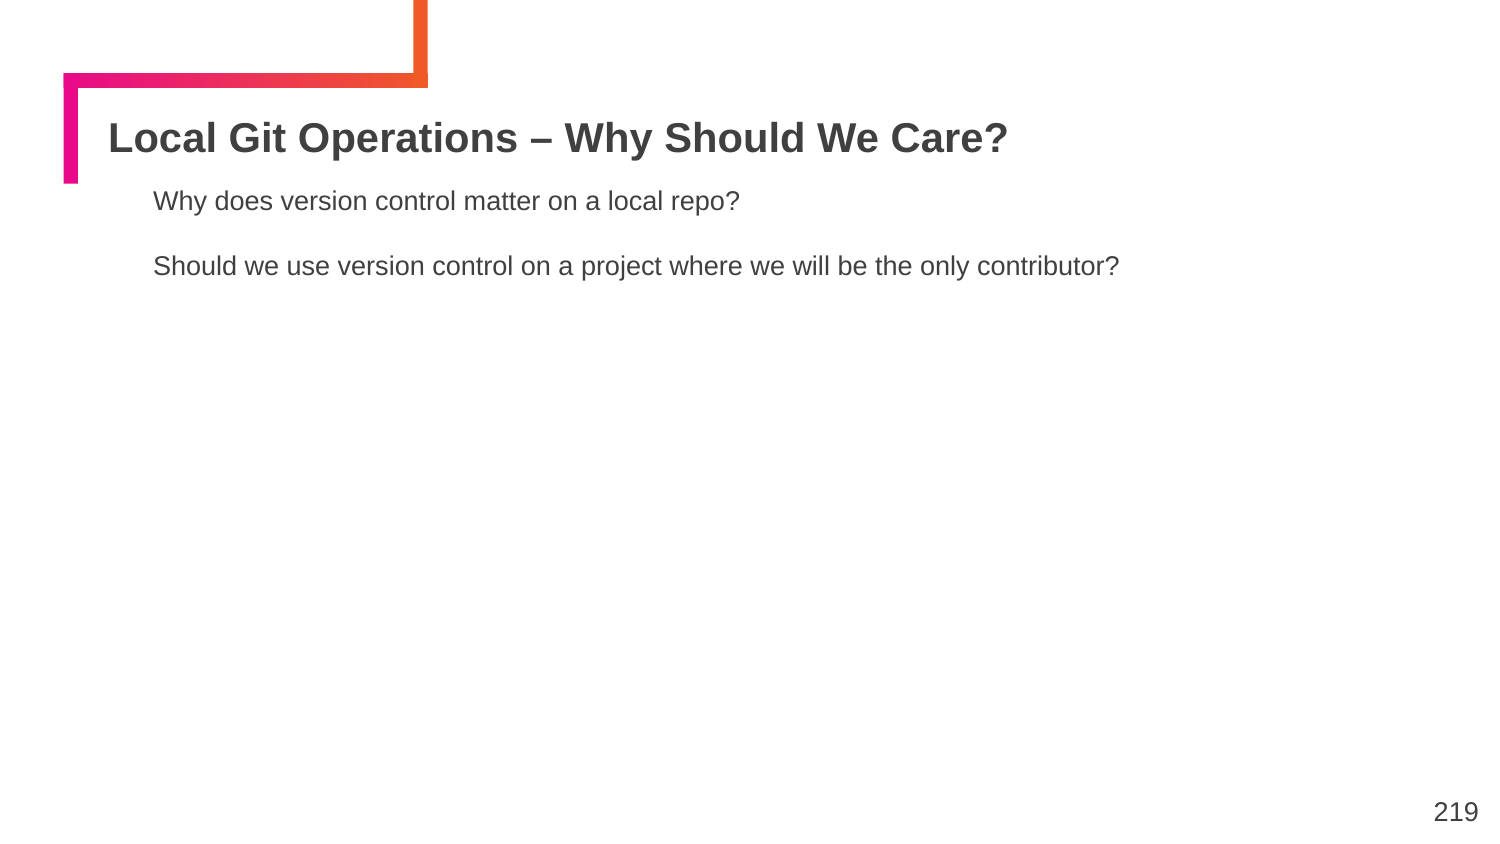

# Local Git Operations – Why Should We Care?
Why does version control matter on a local repo?

Should we use version control on a project where we will be the only contributor?
219